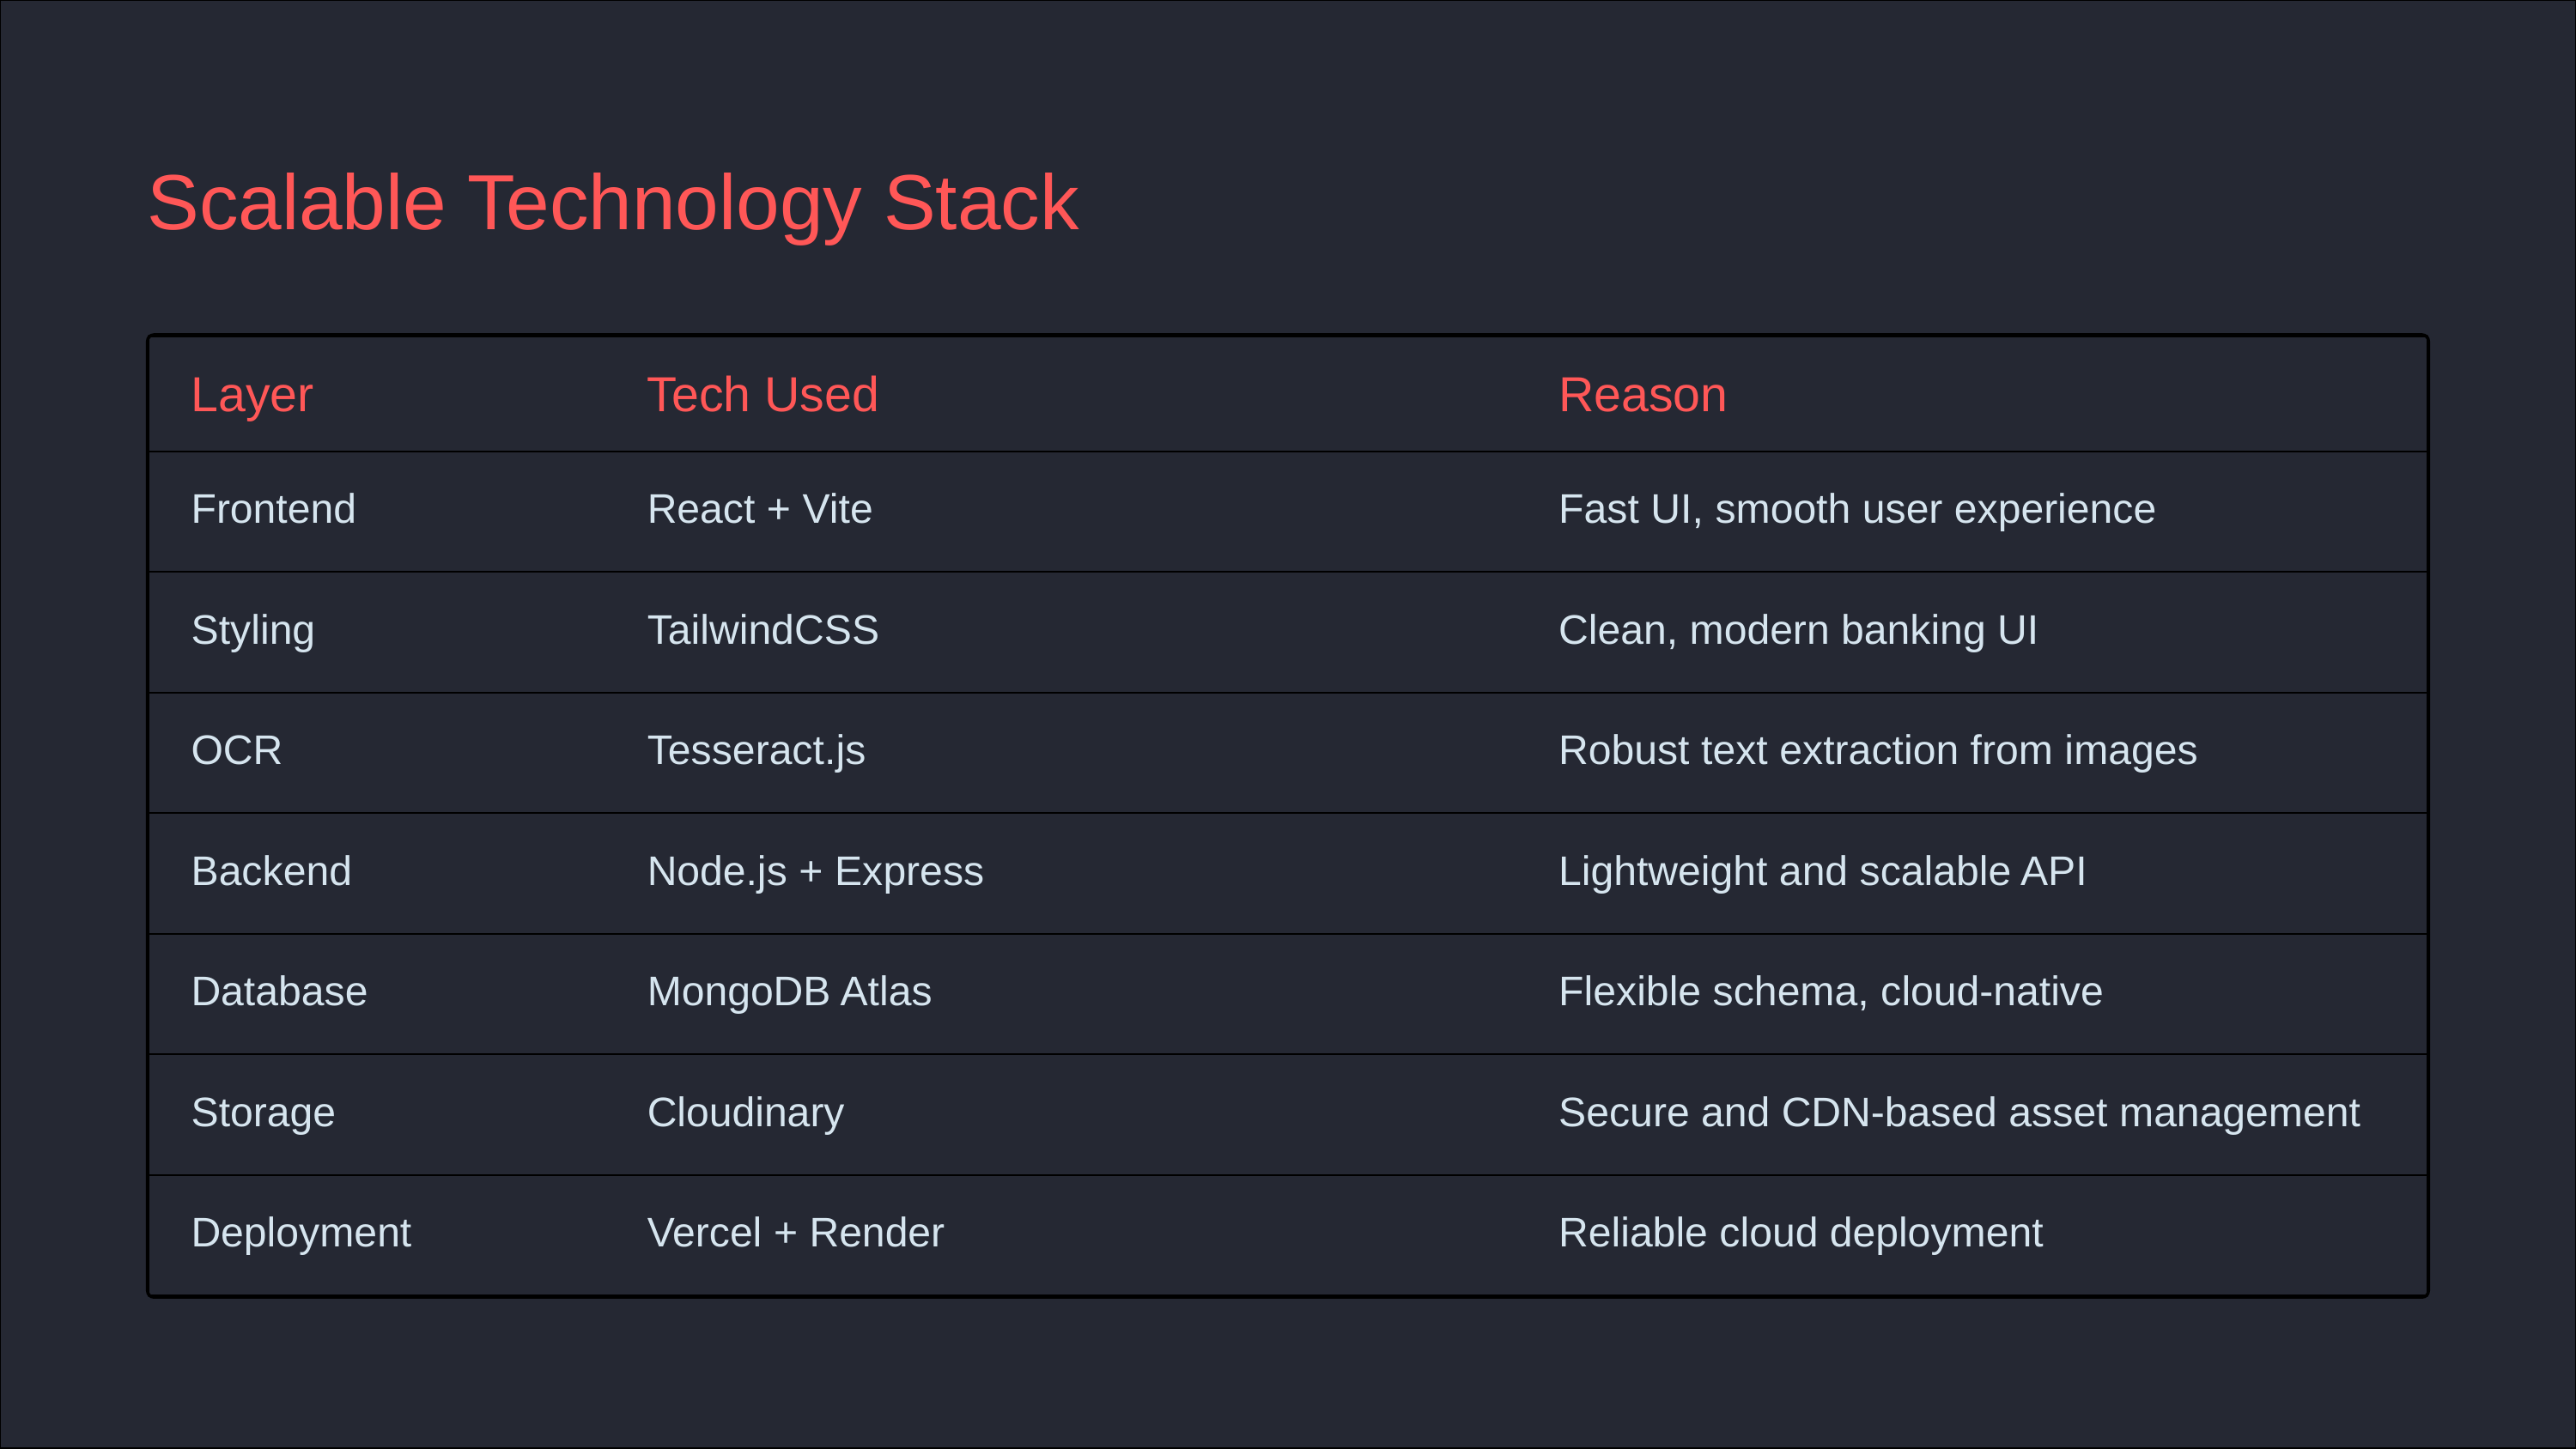

Scalable Technology Stack

Layer
Tech Used
Reason

Frontend
React + Vite
Fast UI, smooth user experience

Styling
TailwindCSS
Clean, modern banking UI

OCR
Tesseract.js
Robust text extraction from images

Backend
Node.js + Express
Lightweight and scalable API

Database
MongoDB Atlas
Flexible schema, cloud-native

Storage
Cloudinary
Secure and CDN-based asset management

Deployment
Vercel + Render
Reliable cloud deployment